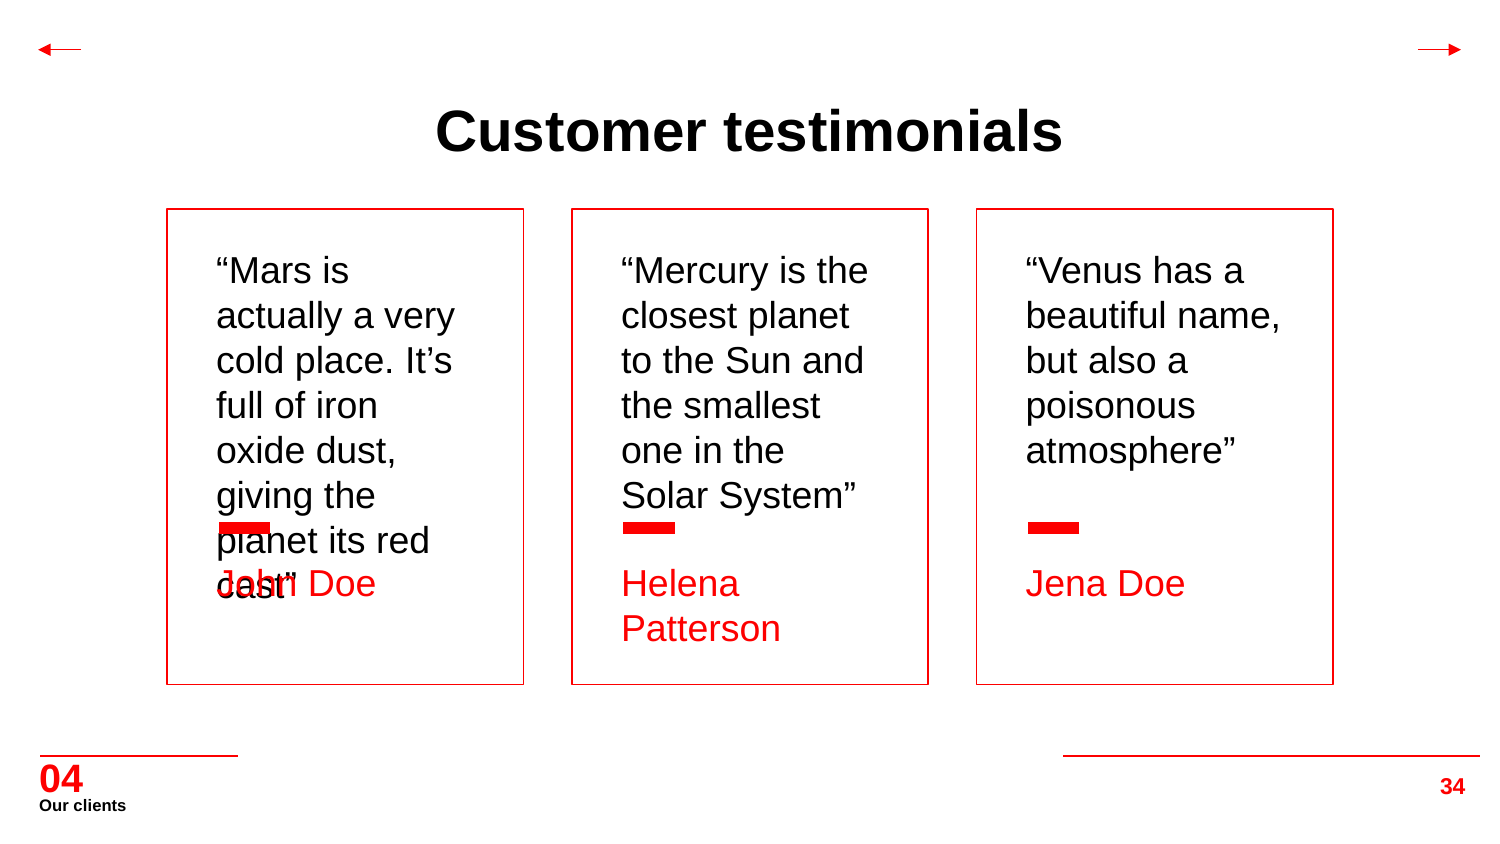

Customer testimonials

“Mars is actually a very cold place. It’s full of iron oxide dust, giving the planet its red cast”
“Mercury is the closest planet to the Sun and the smallest one in the Solar System”
“Venus has a beautiful name, but also a poisonous atmosphere”
John Doe
Helena Patterson
Jena Doe
04
# Our clients